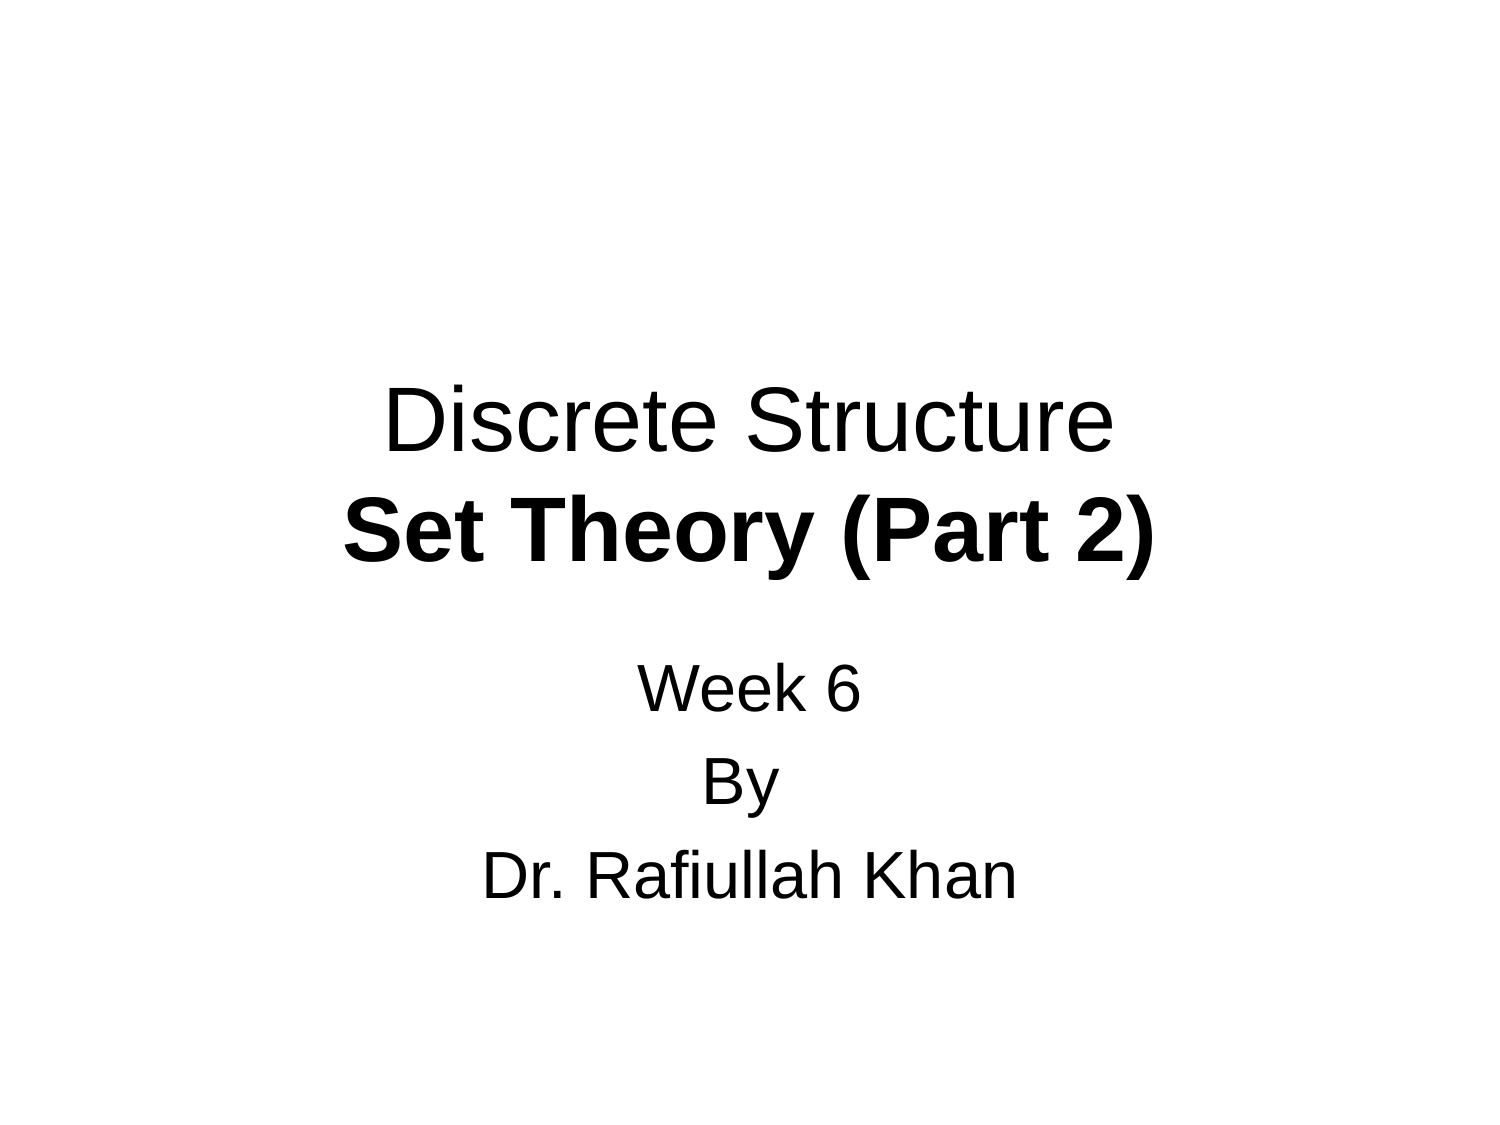

# Discrete Structure Set Theory (Part 2)
Week 6
By
Dr. Rafiullah Khan